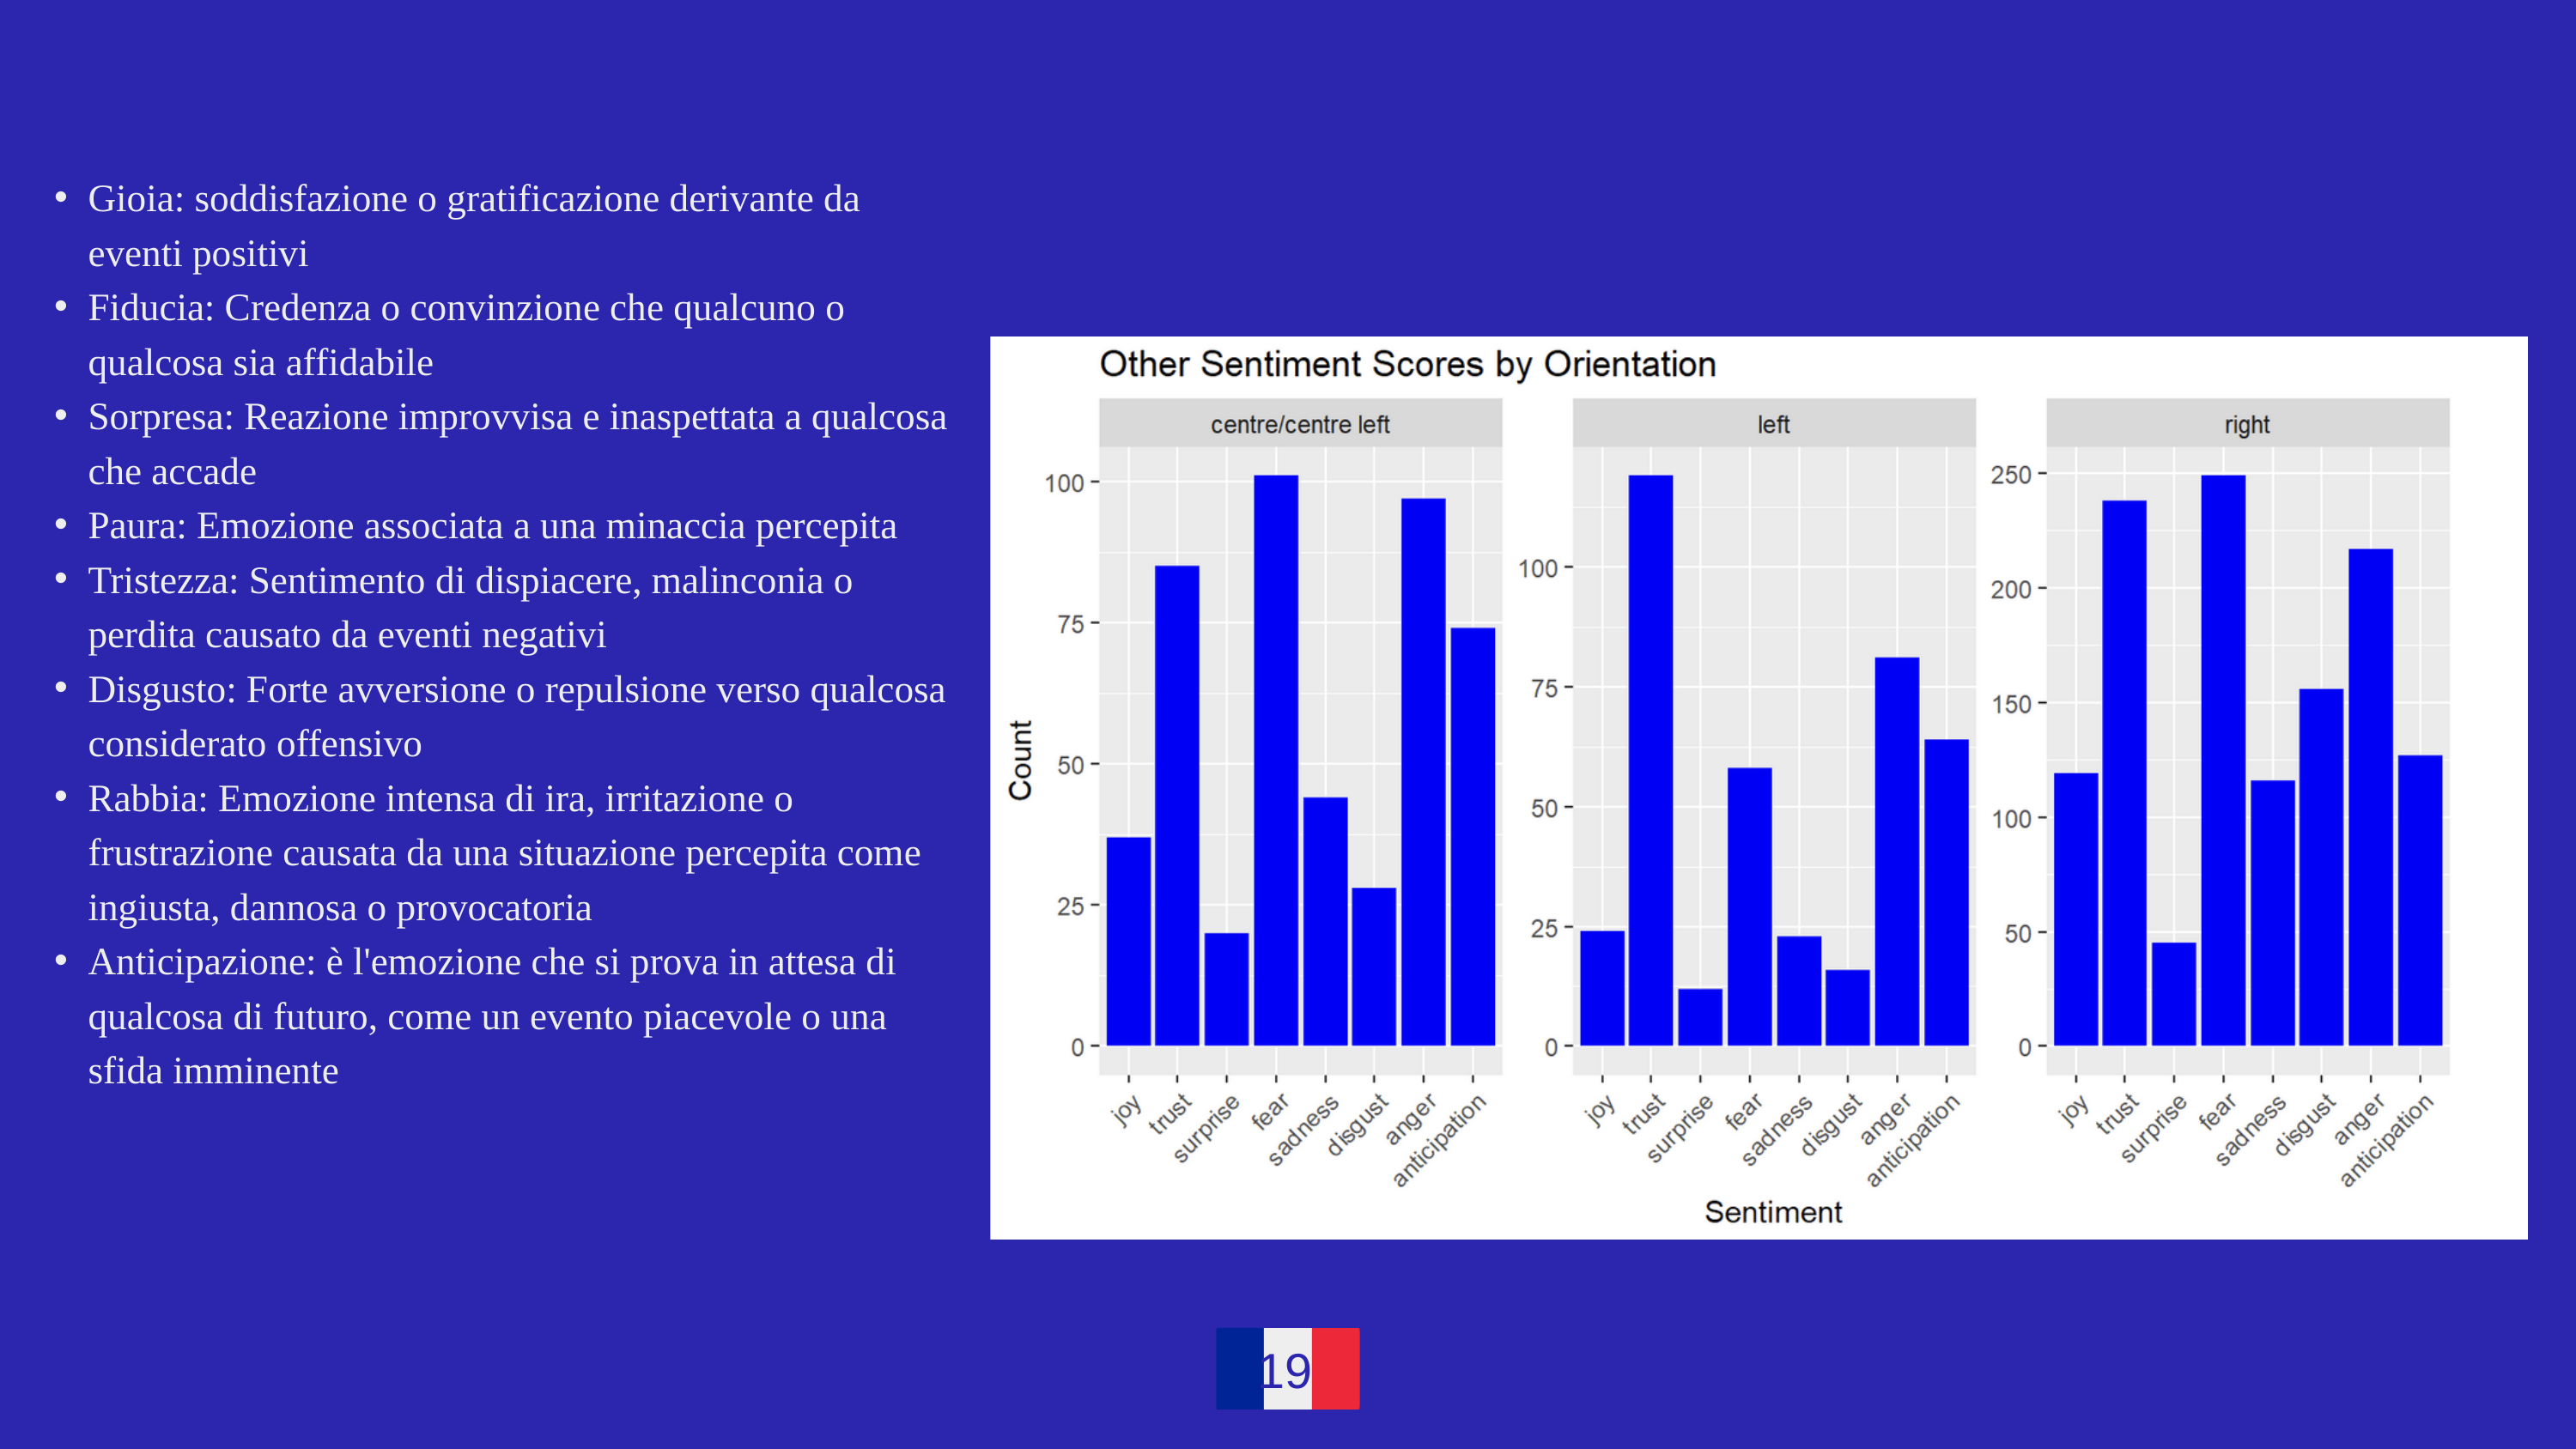

Gioia: soddisfazione o gratificazione derivante da eventi positivi
Fiducia: Credenza o convinzione che qualcuno o qualcosa sia affidabile
Sorpresa: Reazione improvvisa e inaspettata a qualcosa che accade
Paura: Emozione associata a una minaccia percepita
Tristezza: Sentimento di dispiacere, malinconia o perdita causato da eventi negativi
Disgusto: Forte avversione o repulsione verso qualcosa considerato offensivo
Rabbia: Emozione intensa di ira, irritazione o frustrazione causata da una situazione percepita come ingiusta, dannosa o provocatoria
Anticipazione: è l'emozione che si prova in attesa di qualcosa di futuro, come un evento piacevole o una sfida imminente

19